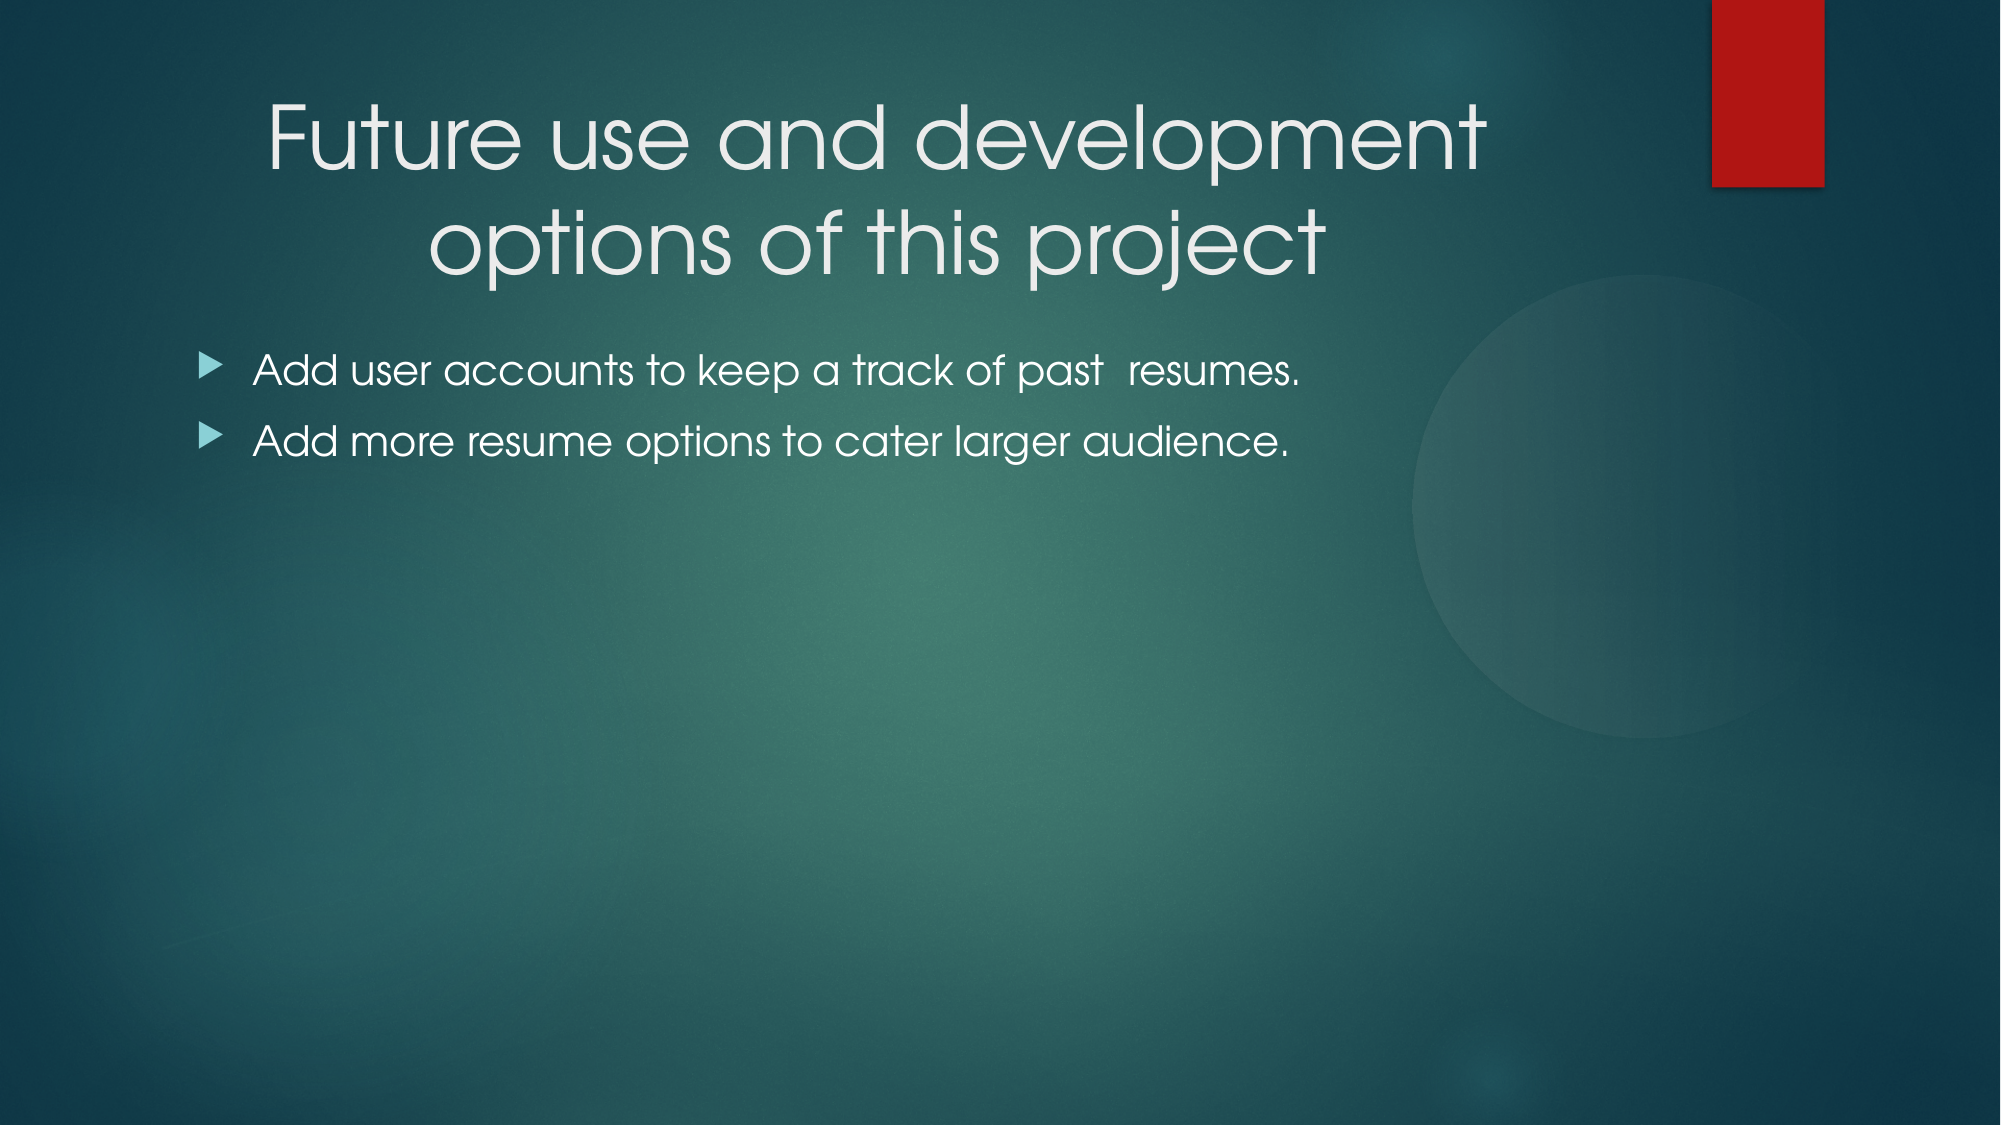

Future use and development options of this project
Add user accounts to keep a track of past  resumes.
Add more resume options to cater larger audience.